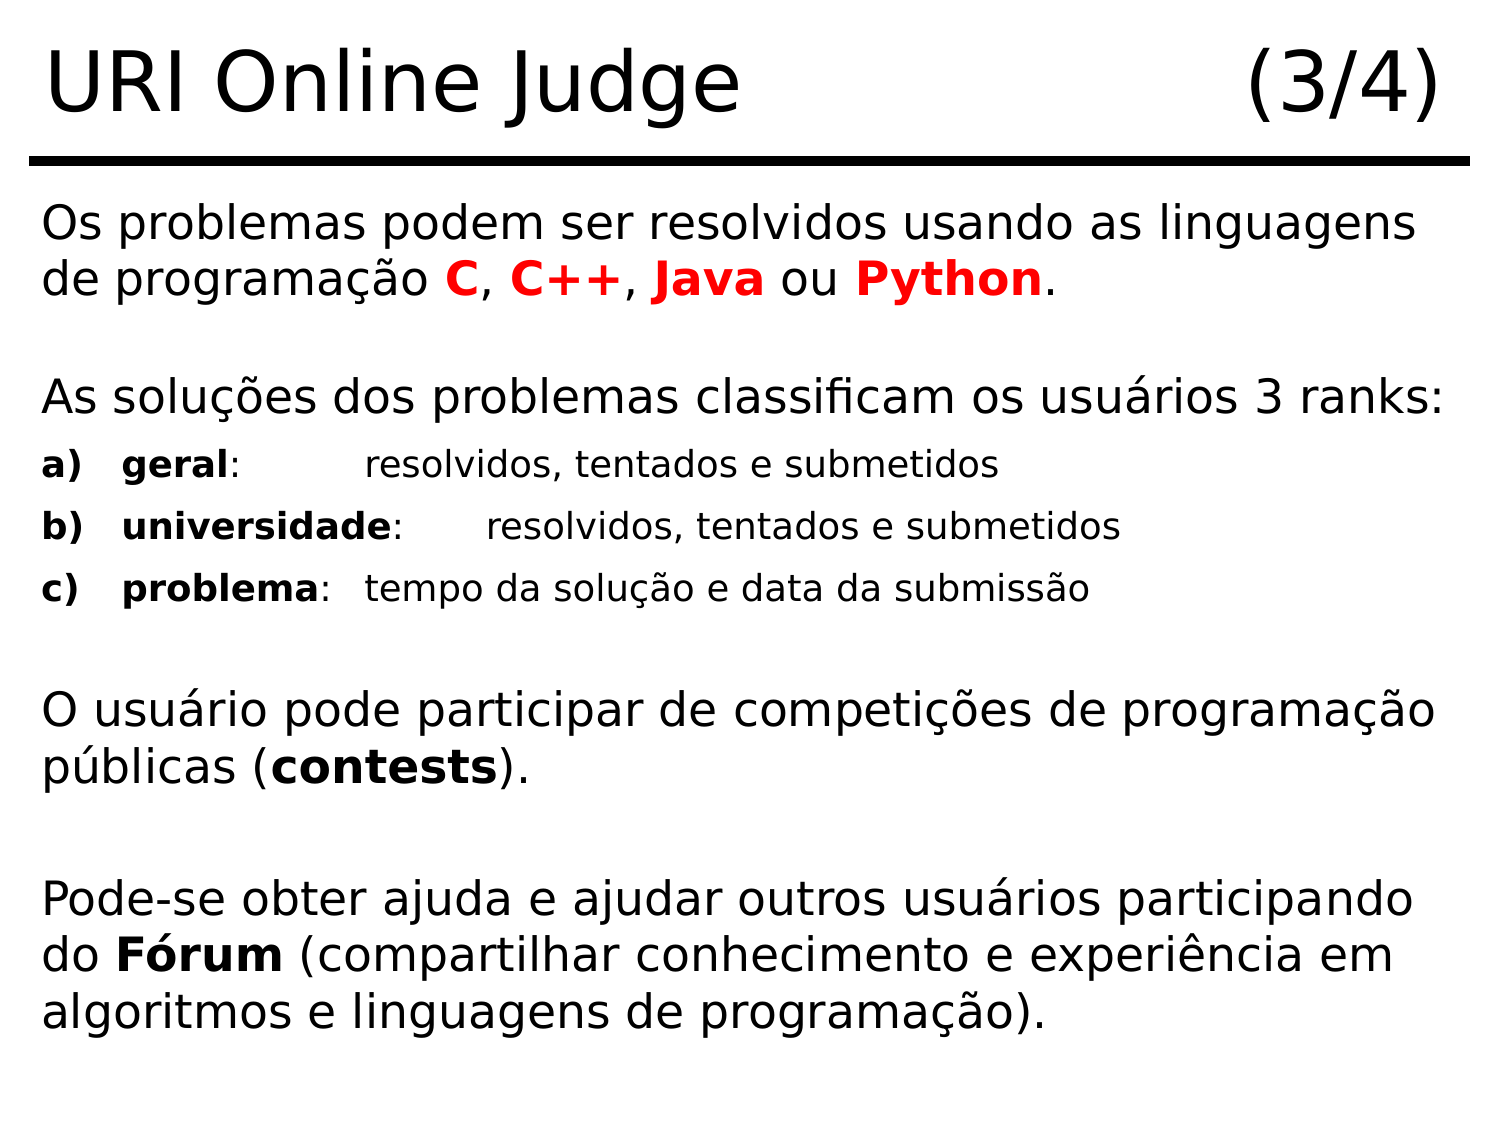

# URI Online Judge				(3/4)
Os problemas podem ser resolvidos usando as linguagens de programação C, C++, Java ou Python.

As soluções dos problemas classificam os usuários 3 ranks:
geral: 		resolvidos, tentados e submetidos
universidade: 	resolvidos, tentados e submetidos
problema: 	tempo da solução e data da submissão

O usuário pode participar de competições de programação públicas (contests).

Pode-se obter ajuda e ajudar outros usuários participando do Fórum (compartilhar conhecimento e experiência em algoritmos e linguagens de programação).